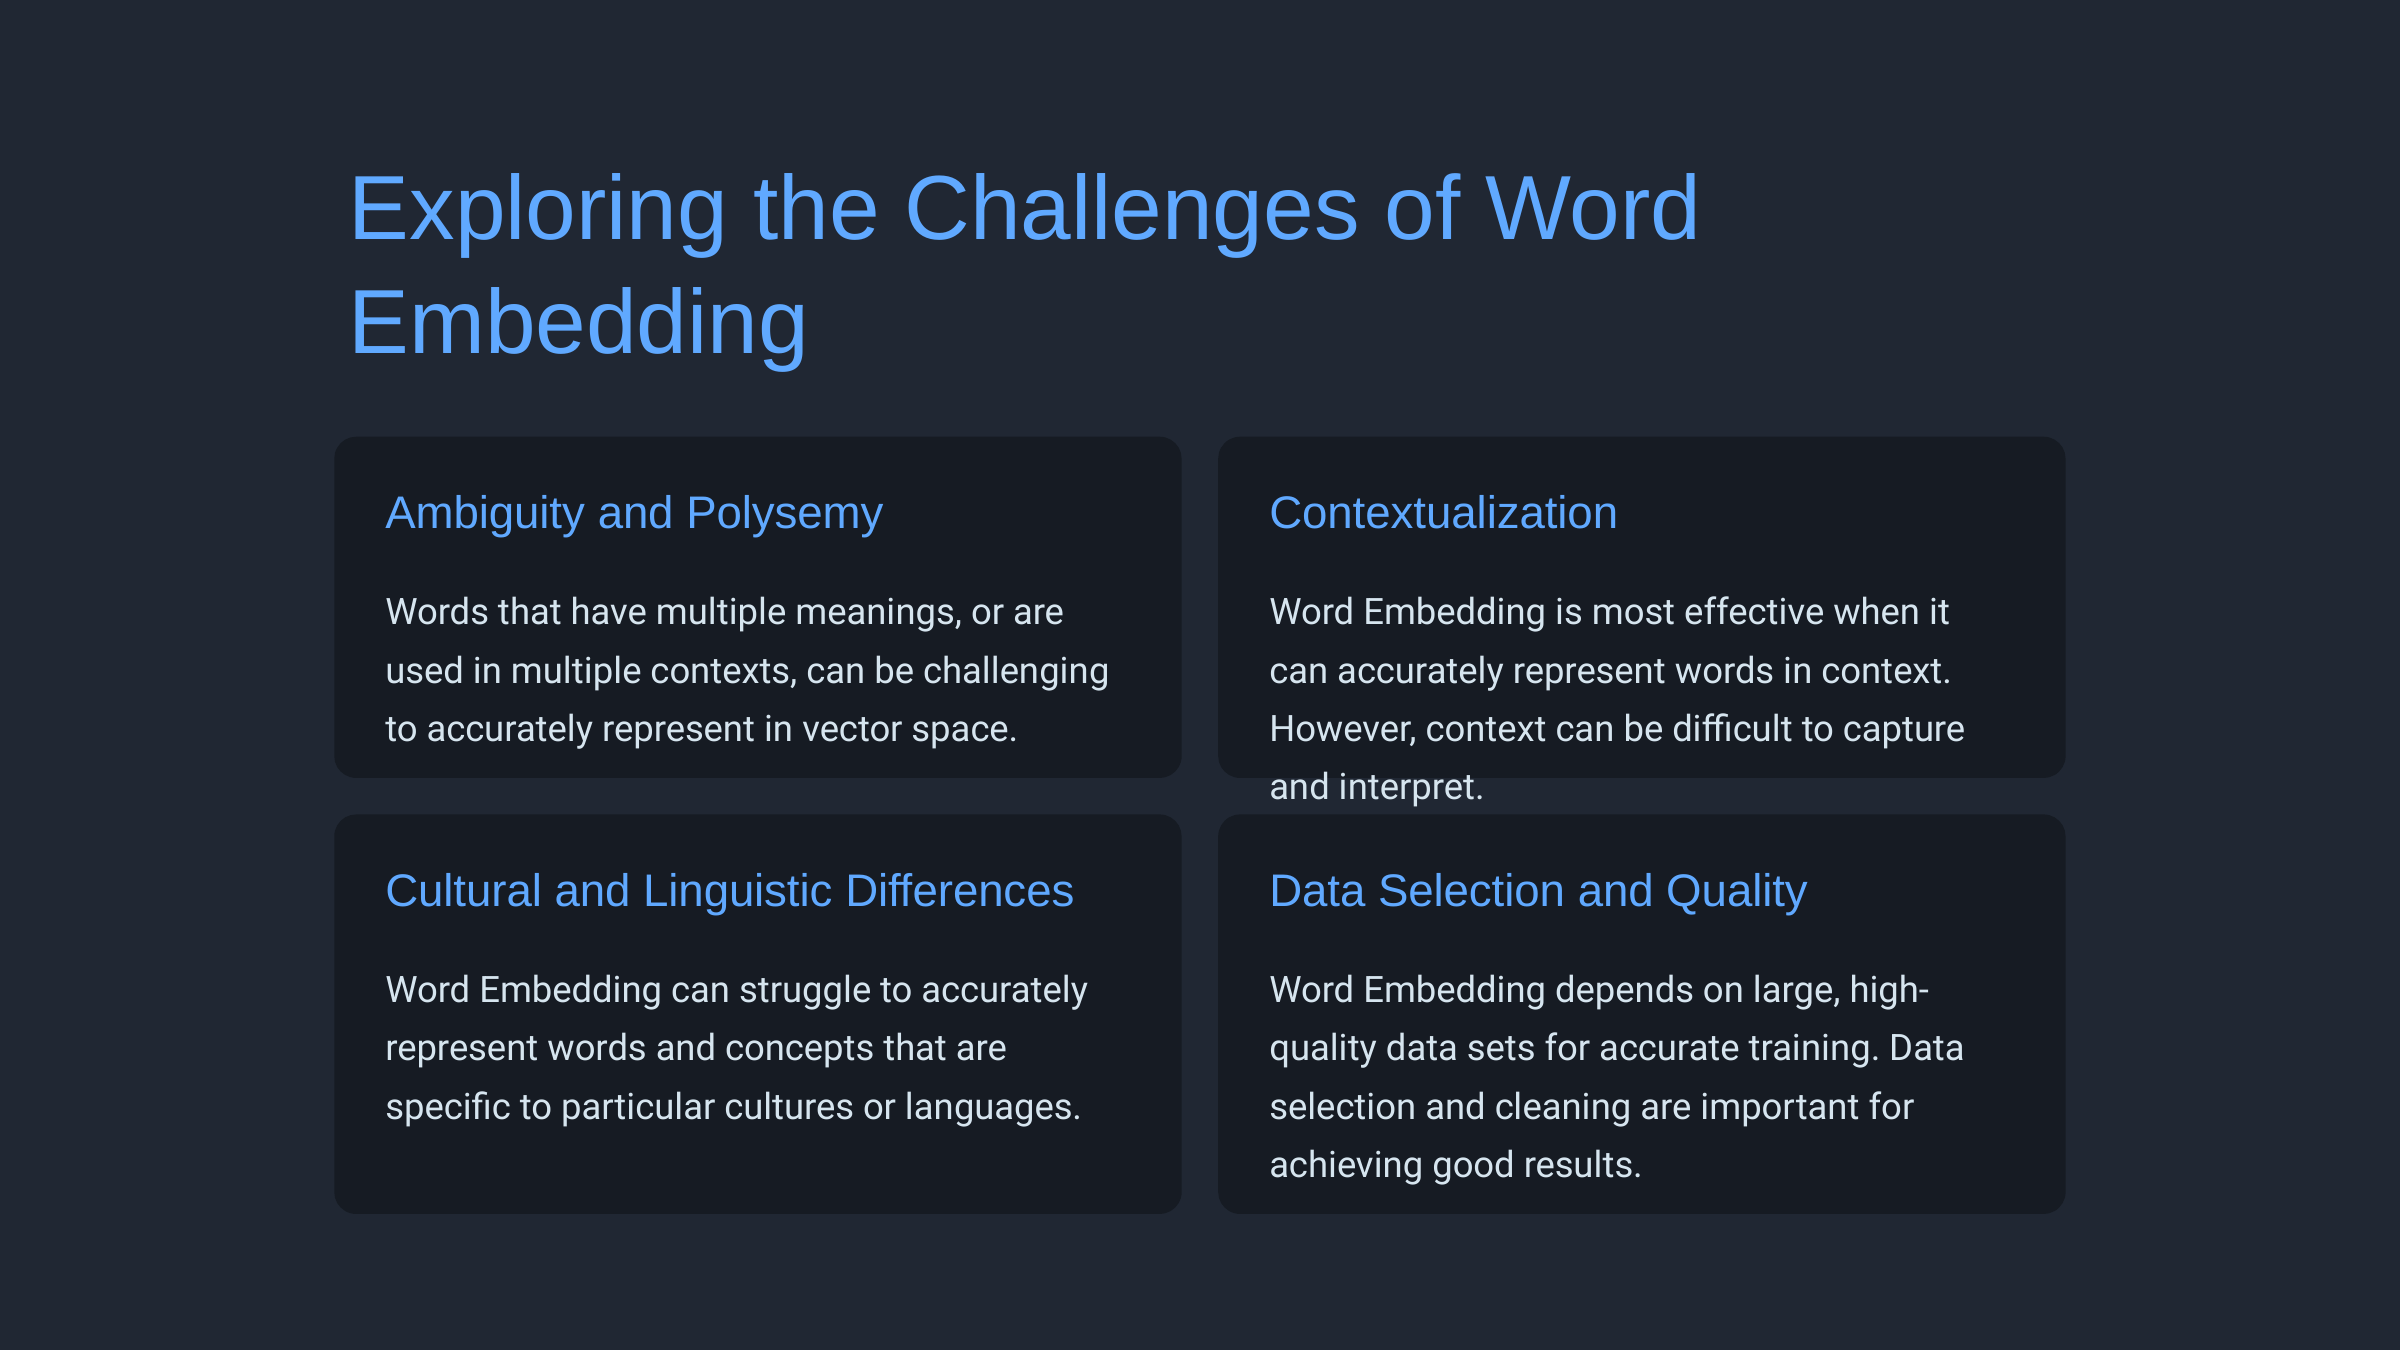

Exploring the Challenges of Word Embedding

Ambiguity and Polysemy
Contextualization
Words that have multiple meanings, or are used in multiple contexts, can be challenging to accurately represent in vector space.
Word Embedding is most effective when it can accurately represent words in context. However, context can be difficult to capture and interpret.

Cultural and Linguistic Differences
Data Selection and Quality
Word Embedding can struggle to accurately represent words and concepts that are specific to particular cultures or languages.
Word Embedding depends on large, high-quality data sets for accurate training. Data selection and cleaning are important for achieving good results.